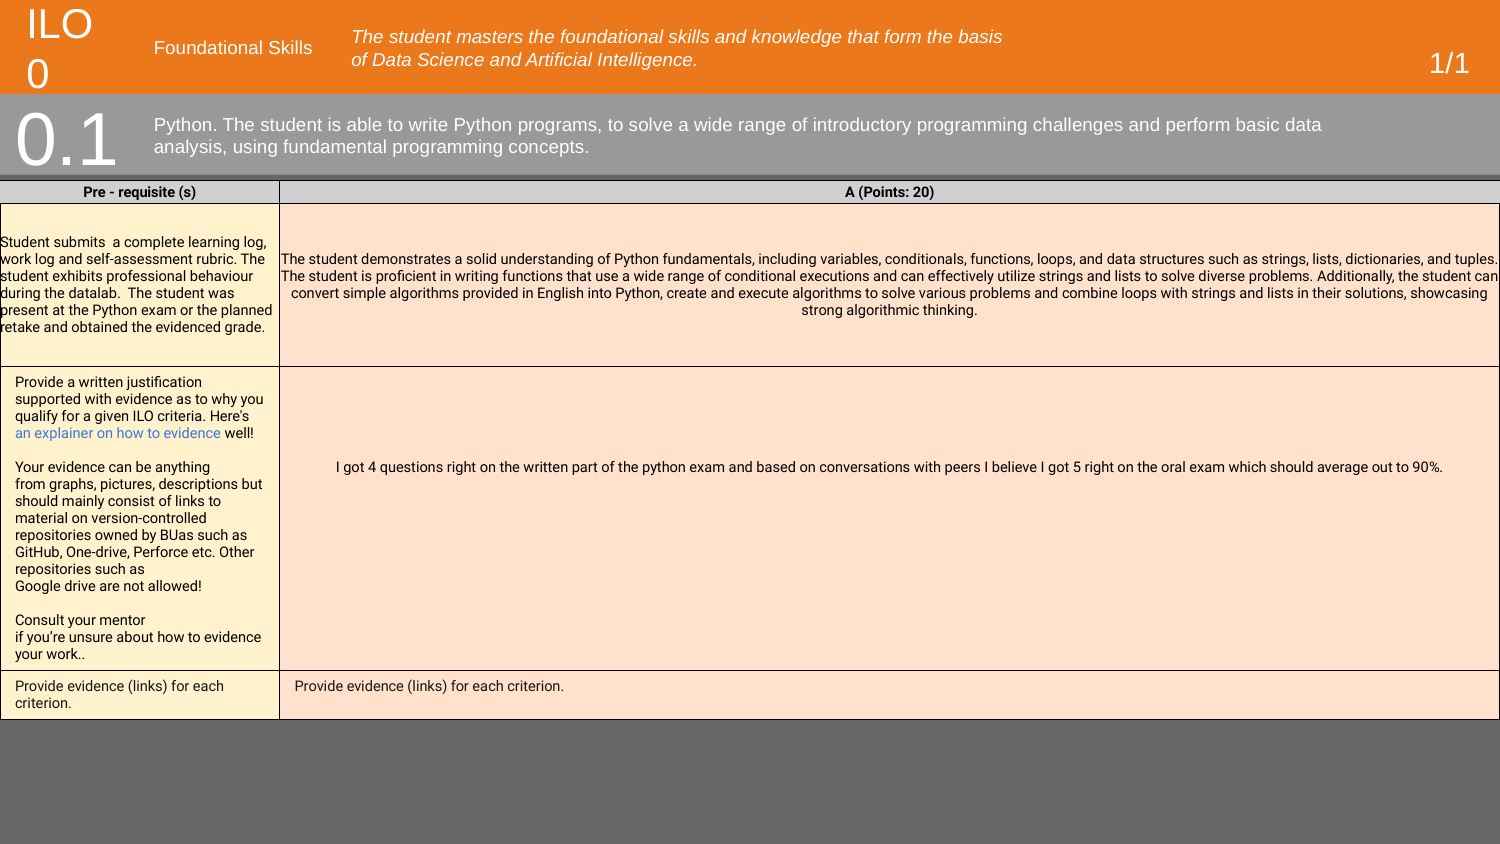

# ILO 0
Foundational Skills
The student masters the foundational skills and knowledge that form the basis of Data Science and Artificial Intelligence.
1/1
0.1
Python. The student is able to write Python programs, to solve a wide range of introductory programming challenges and perform basic data analysis, using fundamental programming concepts.
| Pre - requisite (s) | A (Points: 20) |
| --- | --- |
| Student submits a complete learning log, work log and self-assessment rubric. The student exhibits professional behaviour during the datalab. The student was present at the Python exam or the planned retake and obtained the evidenced grade. | The student demonstrates a solid understanding of Python fundamentals, including variables, conditionals, functions, loops, and data structures such as strings, lists, dictionaries, and tuples. The student is proficient in writing functions that use a wide range of conditional executions and can effectively utilize strings and lists to solve diverse problems. Additionally, the student can convert simple algorithms provided in English into Python, create and execute algorithms to solve various problems and combine loops with strings and lists in their solutions, showcasing strong algorithmic thinking. |
| Provide a written justification supported with evidence as to why you qualify for a given ILO criteria. Here's an explainer on how to evidence well! Your evidence can be anything from graphs, pictures, descriptions but should mainly consist of links to material on version-controlled repositories owned by BUas such as GitHub, One-drive, Perforce etc. Other repositories such as Google drive are not allowed!  Consult your mentor if you’re unsure about how to evidence your work.. | I got 4 questions right on the written part of the python exam and based on conversations with peers I believe I got 5 right on the oral exam which should average out to 90%. |
| Provide evidence (links) for each criterion. | Provide evidence (links) for each criterion. |
Show your best examples, do not go overboard, add in short description, you are free to alter this layout (or add slides per evidence) to suit your needs. Just be sure that it is clear.